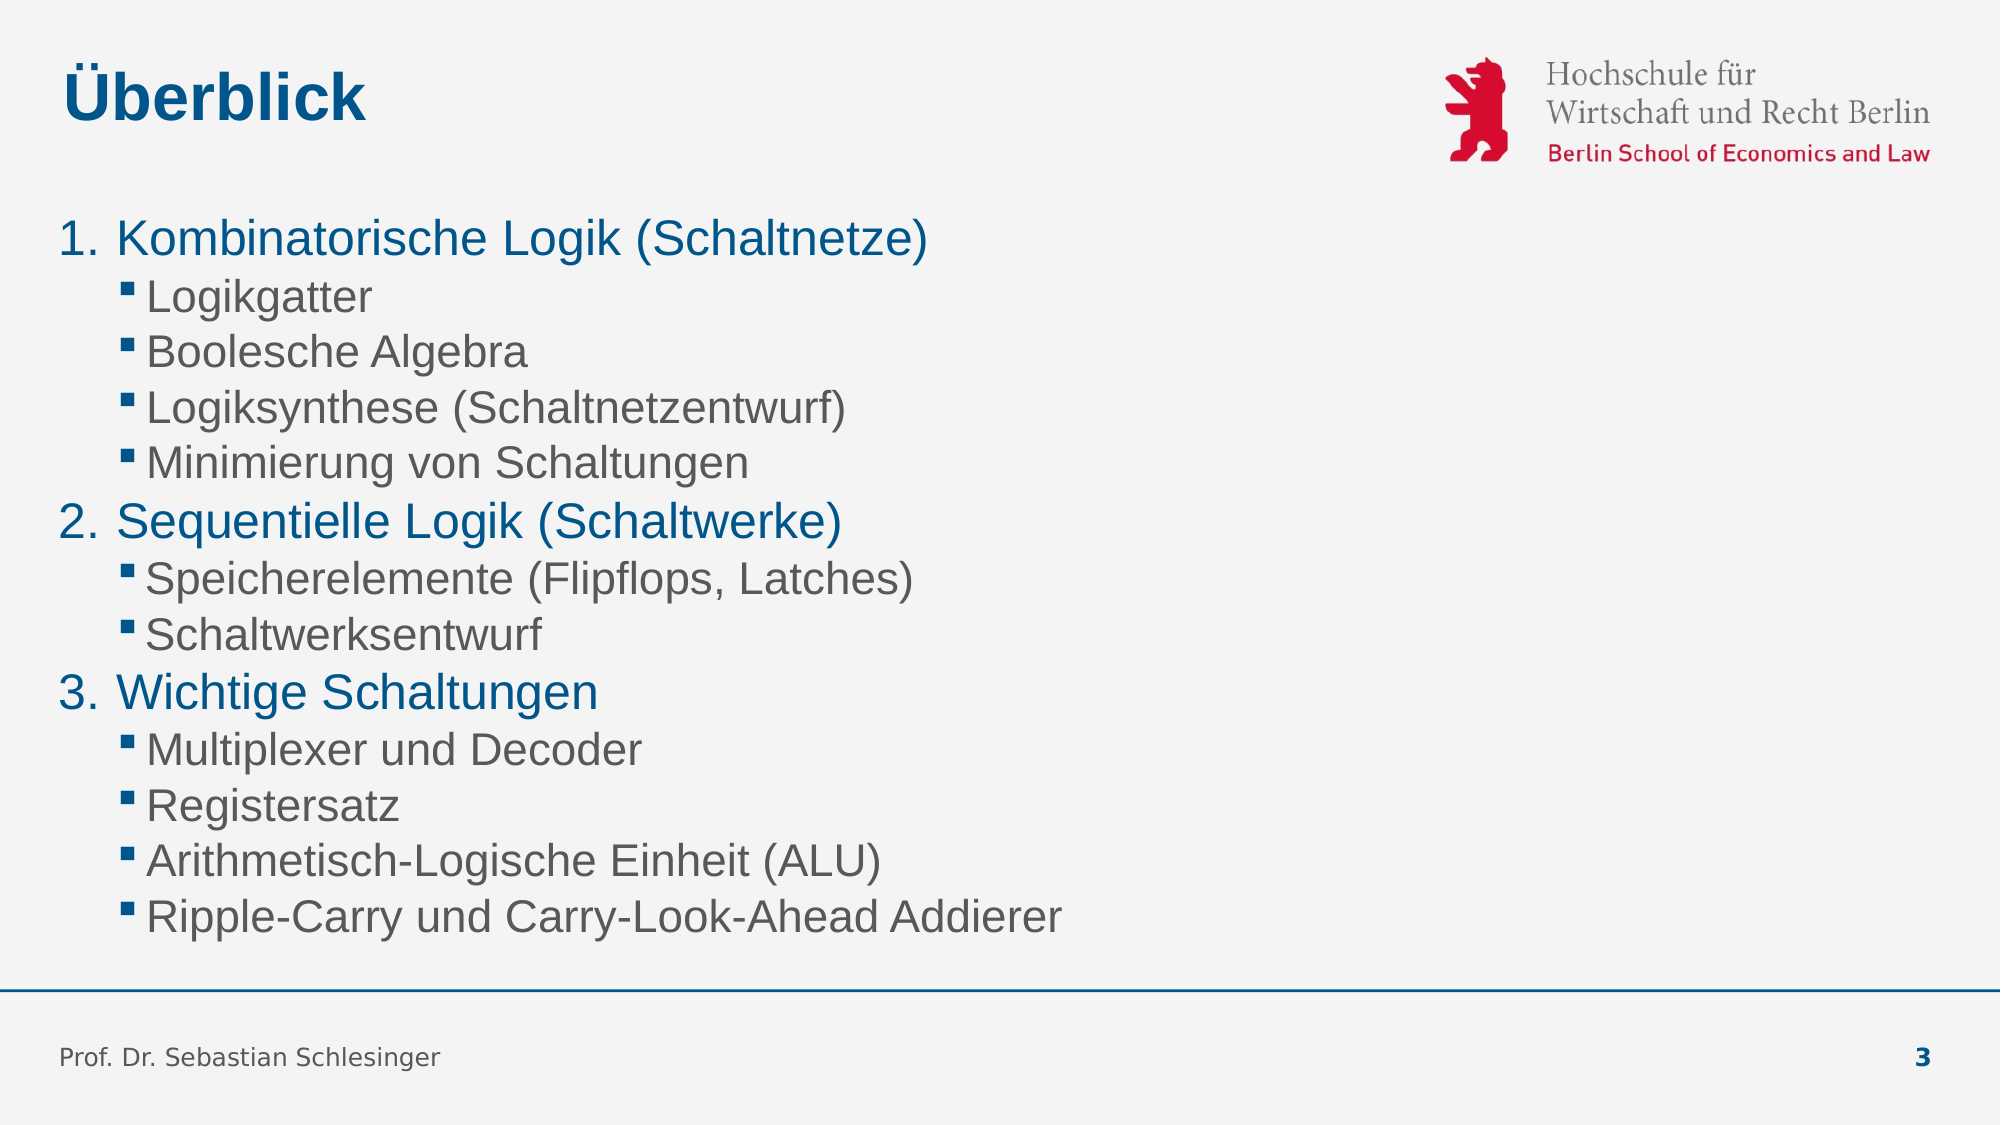

# Überblick
 Kombinatorische Logik (Schaltnetze)
Logikgatter
Boolesche Algebra
Logiksynthese (Schaltnetzentwurf)
Minimierung von Schaltungen
 Sequentielle Logik (Schaltwerke)
Speicherelemente (Flipflops, Latches)
Schaltwerksentwurf
 Wichtige Schaltungen
Multiplexer und Decoder
Registersatz
Arithmetisch-Logische Einheit (ALU)
Ripple-Carry und Carry-Look-Ahead Addierer

Prof. Dr. Sebastian Schlesinger
3